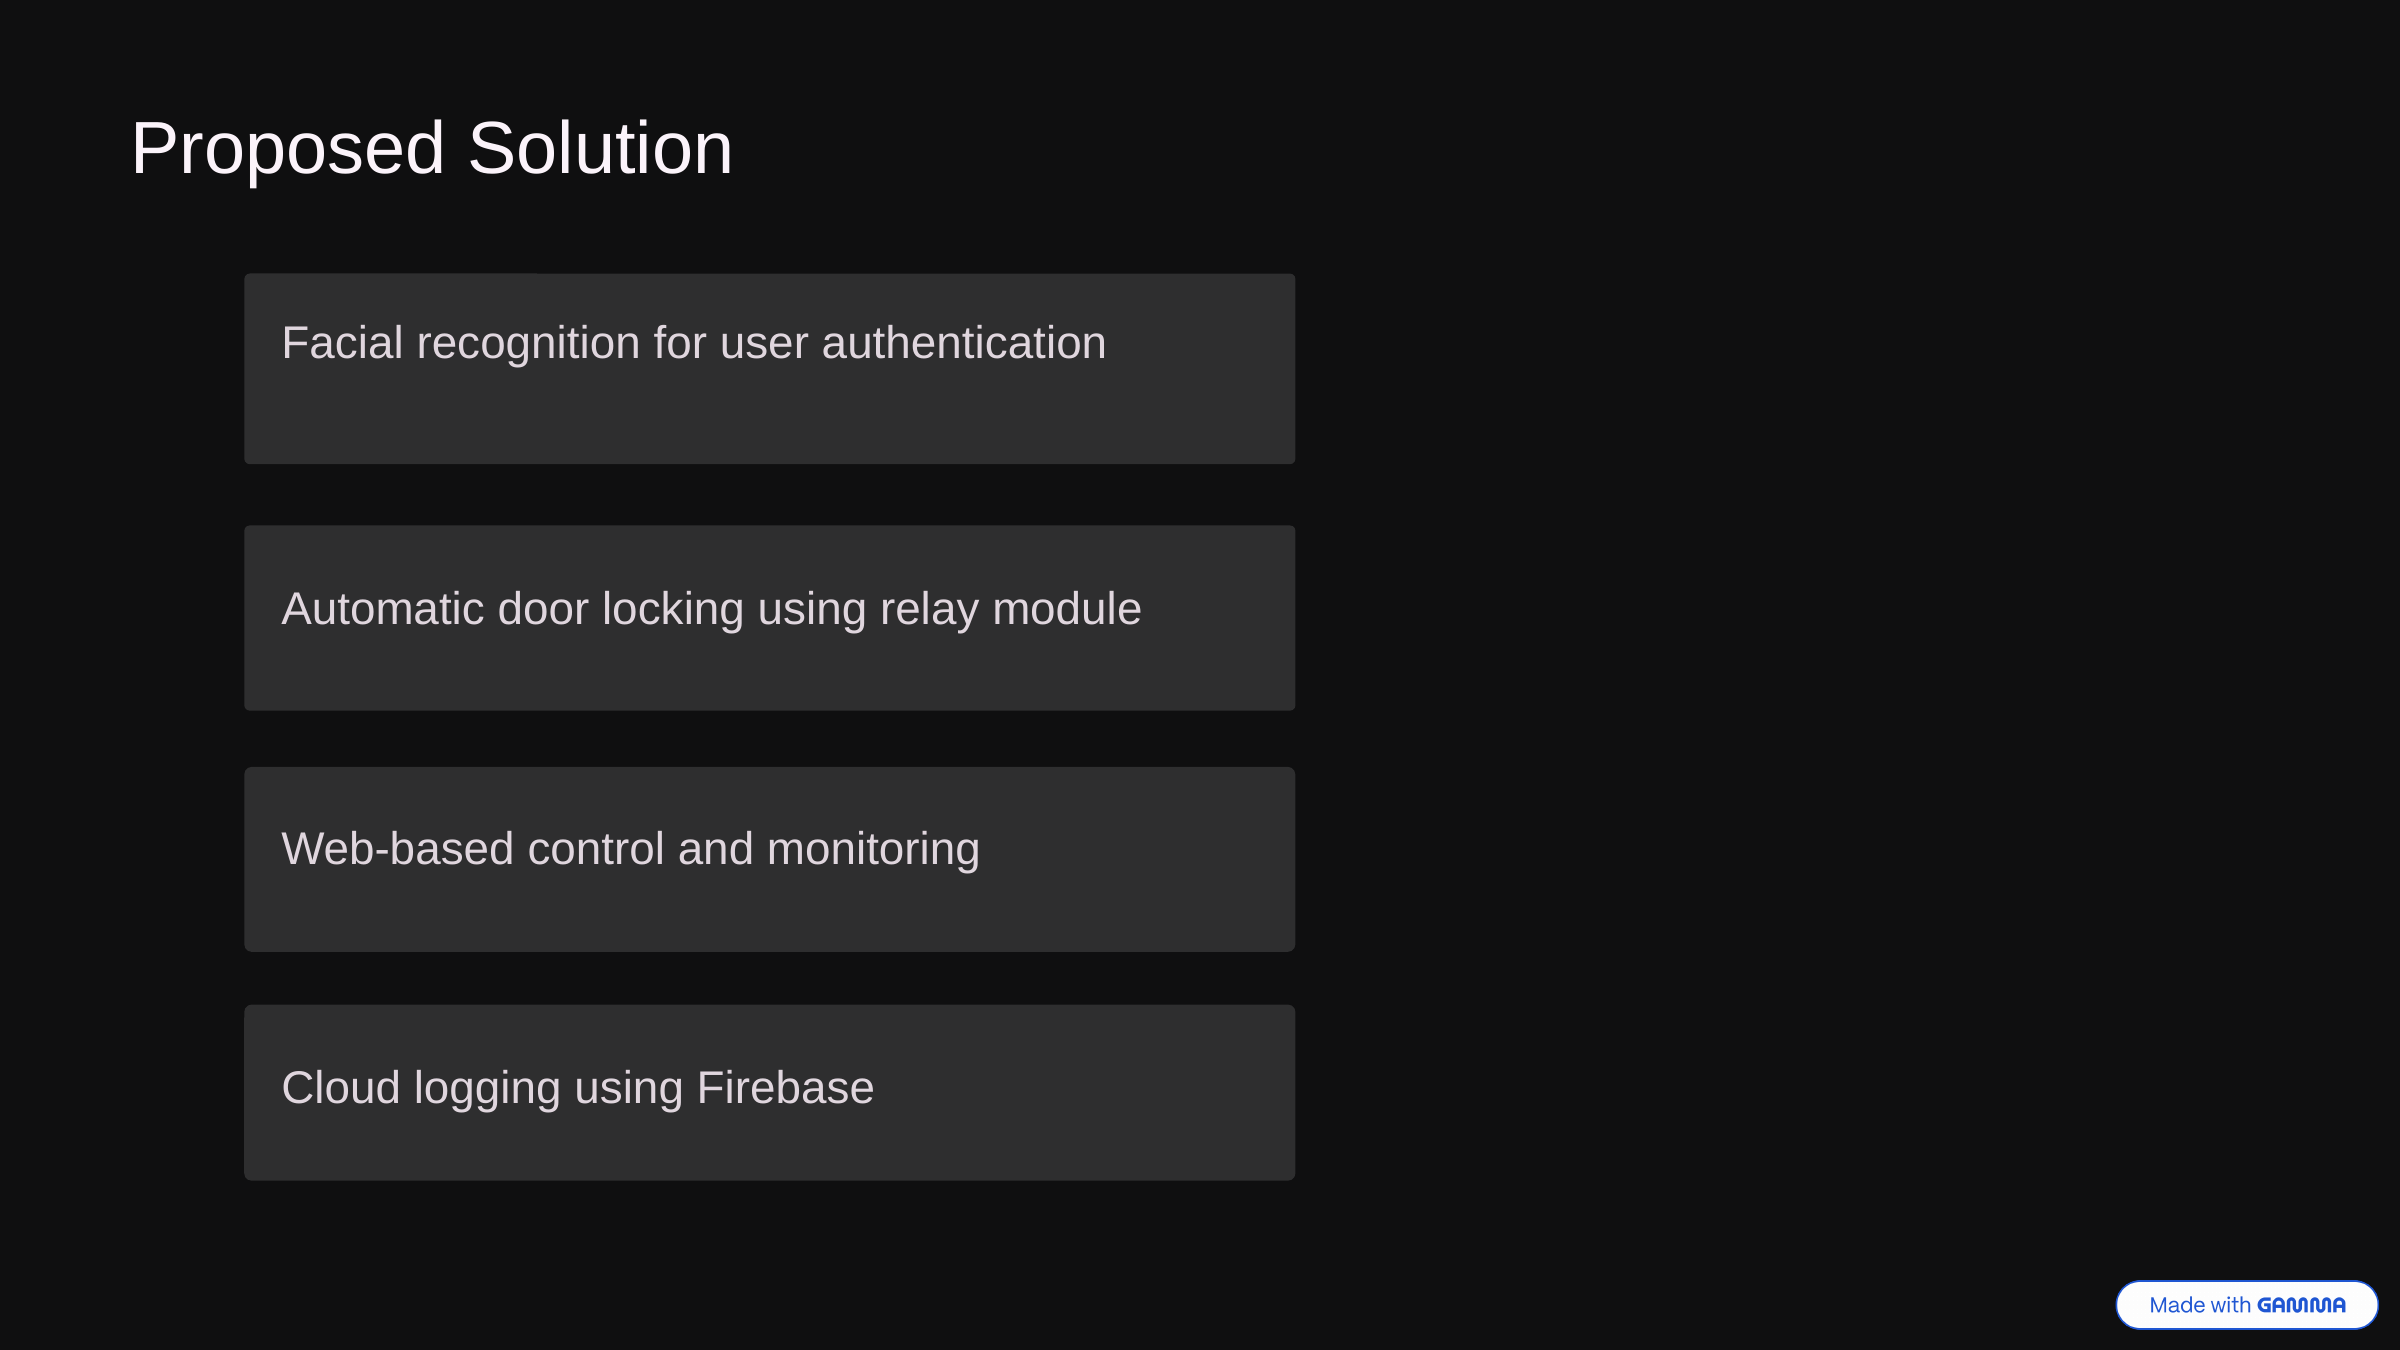

Proposed Solution

Facial recognition for user authentication

Automatic door locking using relay module

Web-based control and monitoring

Cloud logging using Firebase